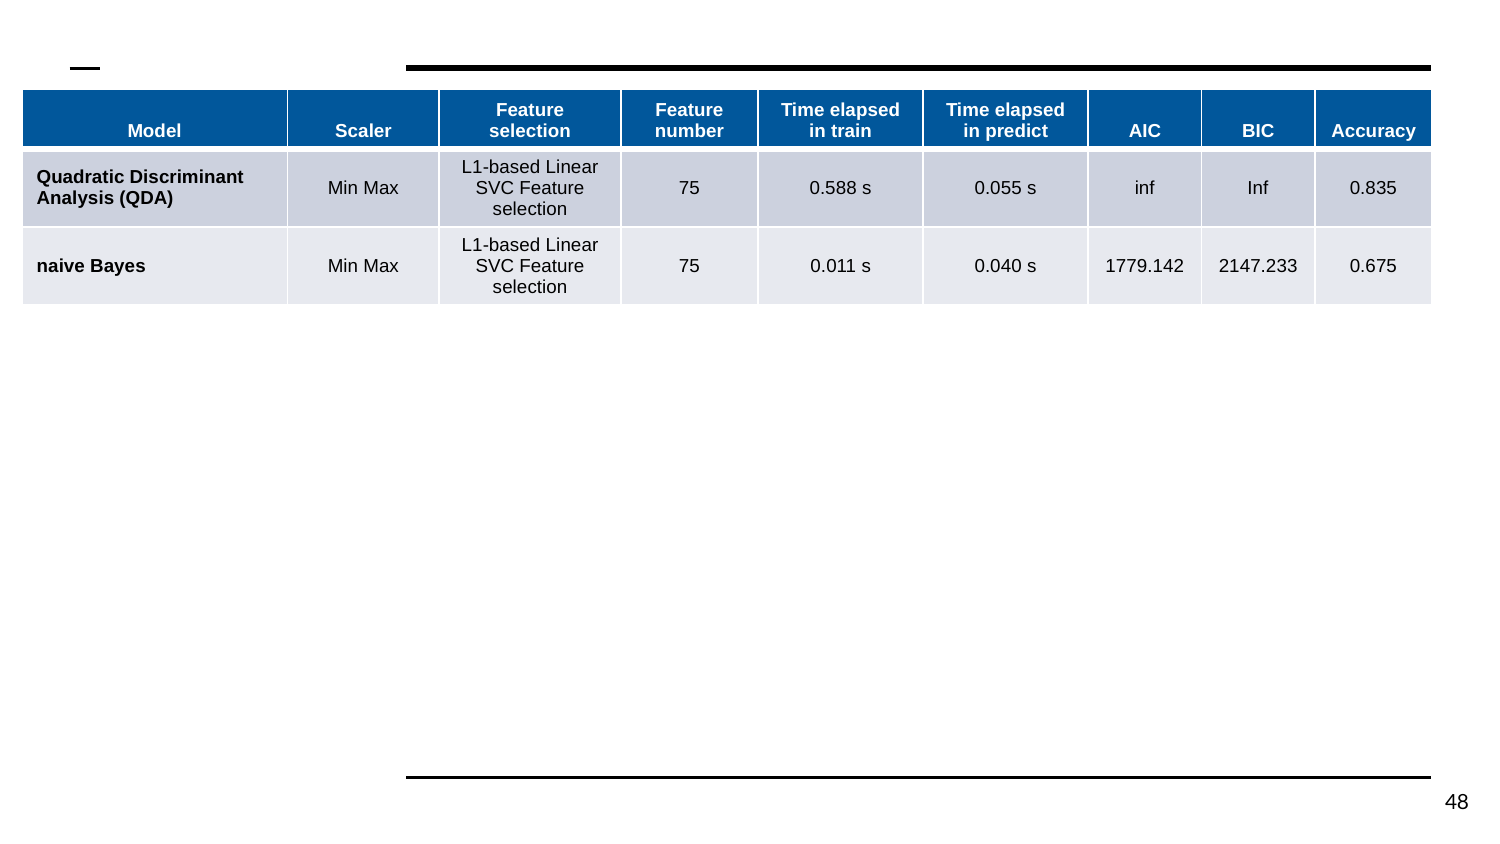

| Model | Scaler | Feature selection | Feature number | Time elapsed in train | Time elapsed in predict | AIC | BIC | Accuracy |
| --- | --- | --- | --- | --- | --- | --- | --- | --- |
| Quadratic Discriminant Analysis (QDA) | Min Max | L1-based Linear SVC Feature selection | 75 | 0.588 s | 0.055 s | inf | Inf | 0.835 |
| naive Bayes | Min Max | L1-based Linear SVC Feature selection | 75 | 0.011 s | 0.040 s | 1779.142 | 2147.233 | 0.675 |
#

48